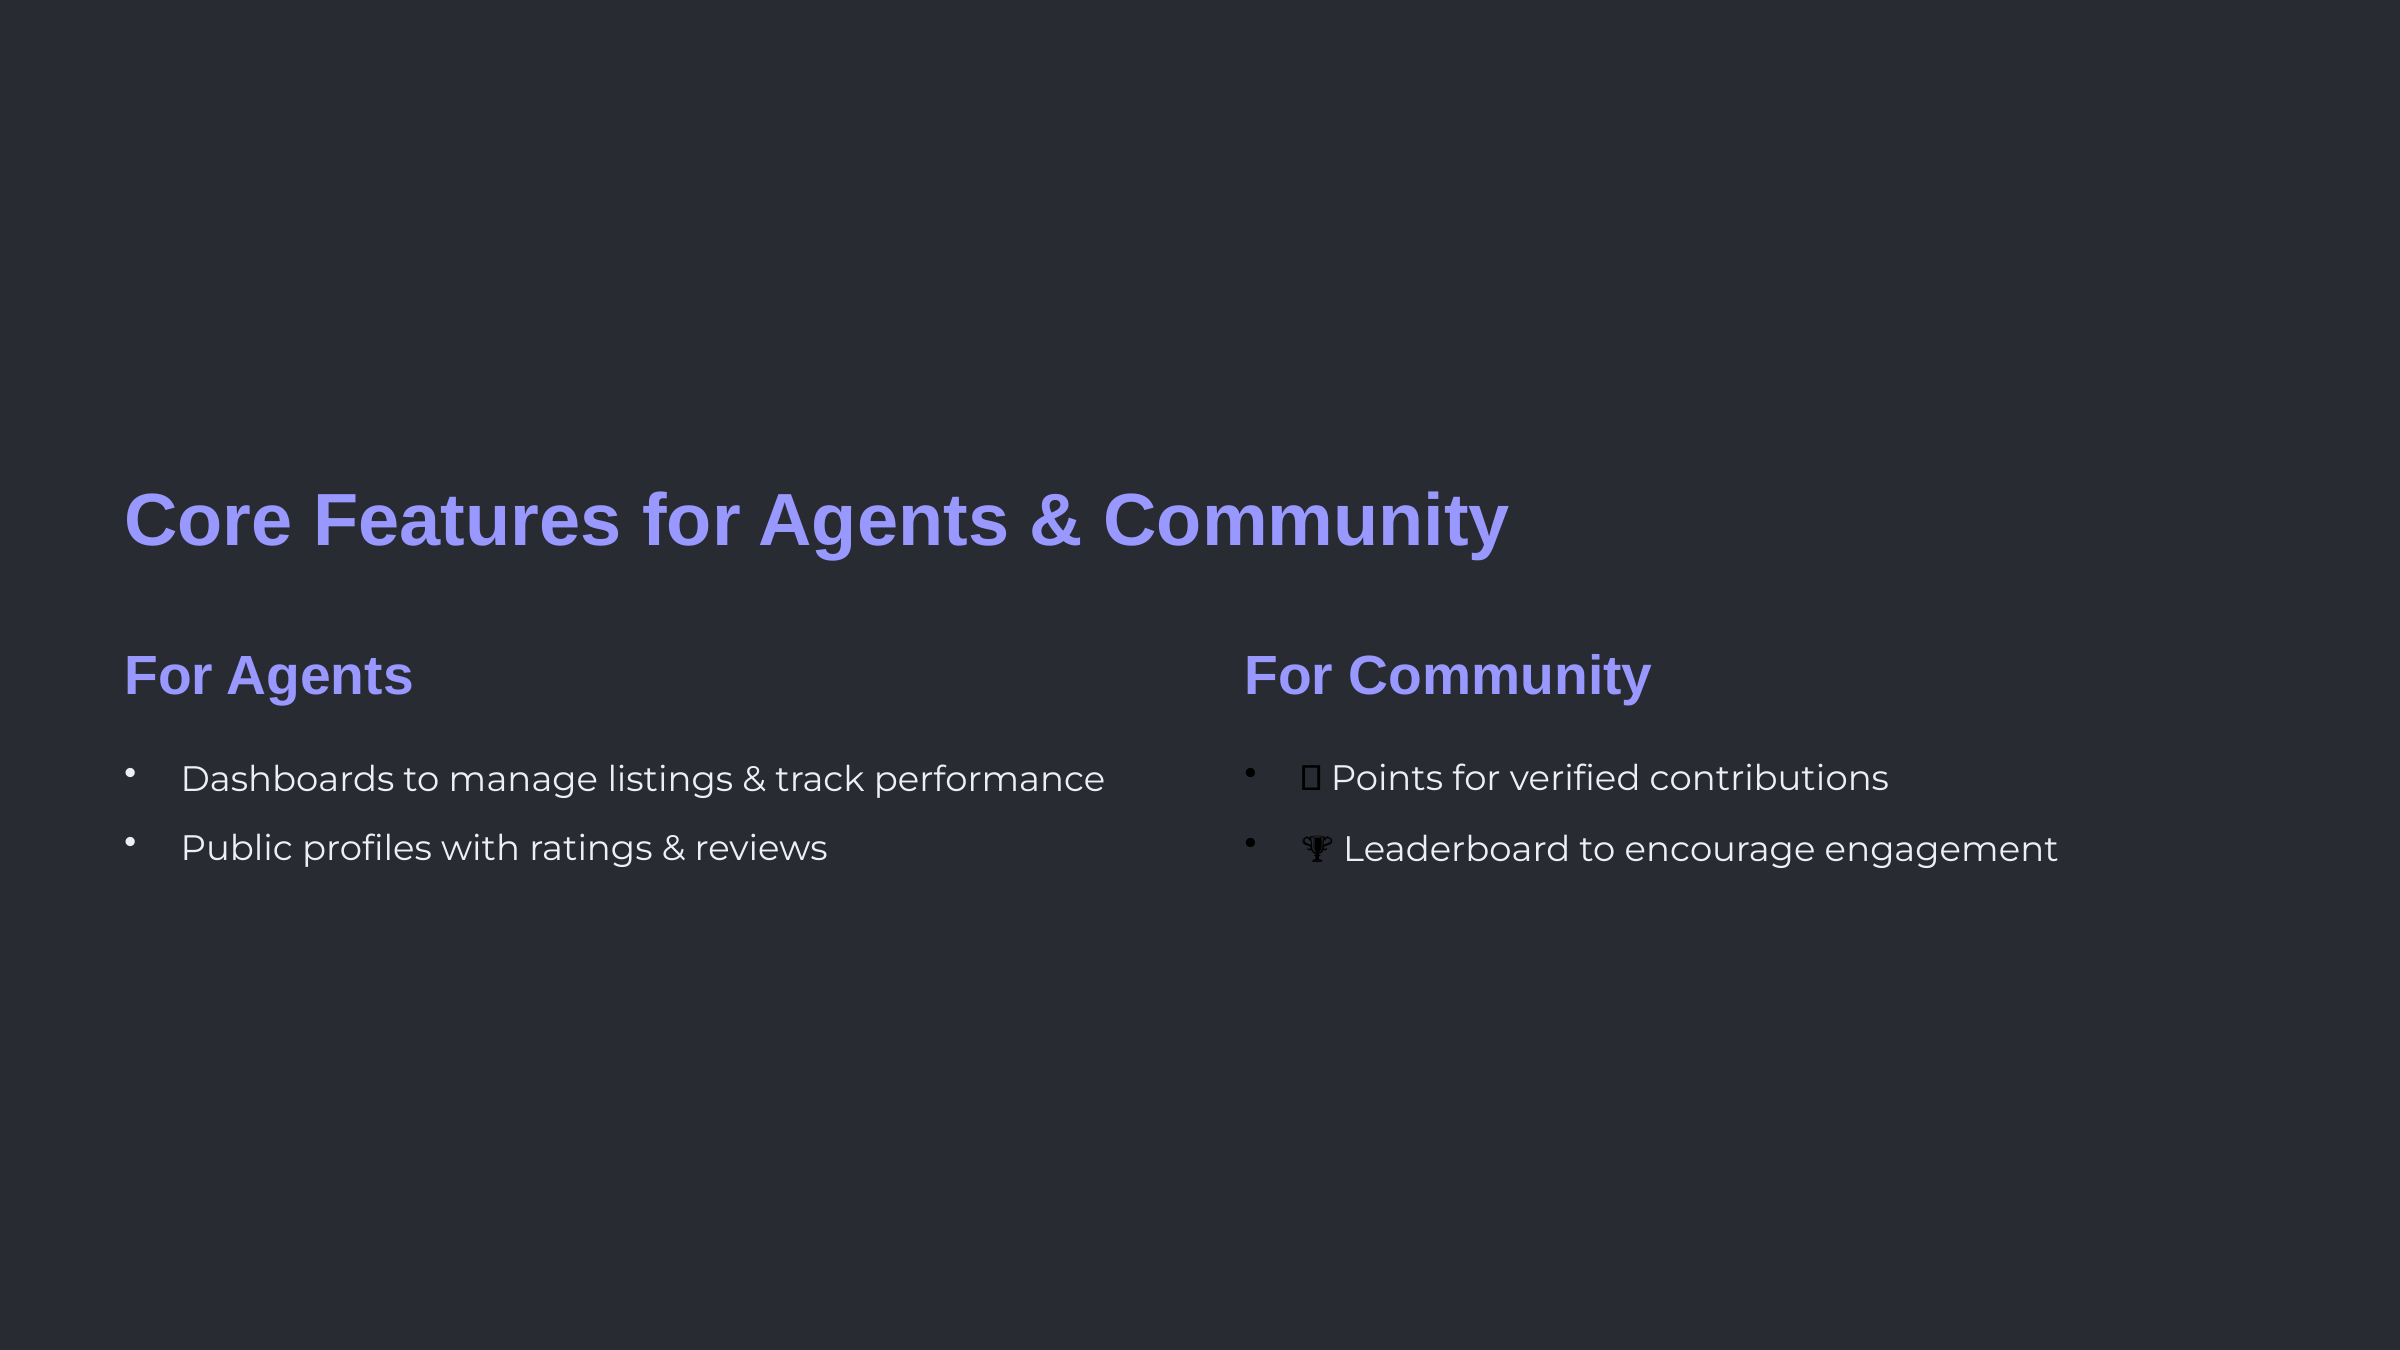

Core Features for Agents & Community
For Agents
For Community
Dashboards to manage listings & track performance
🧩 Points for verified contributions
Public profiles with ratings & reviews
🏆 Leaderboard to encourage engagement